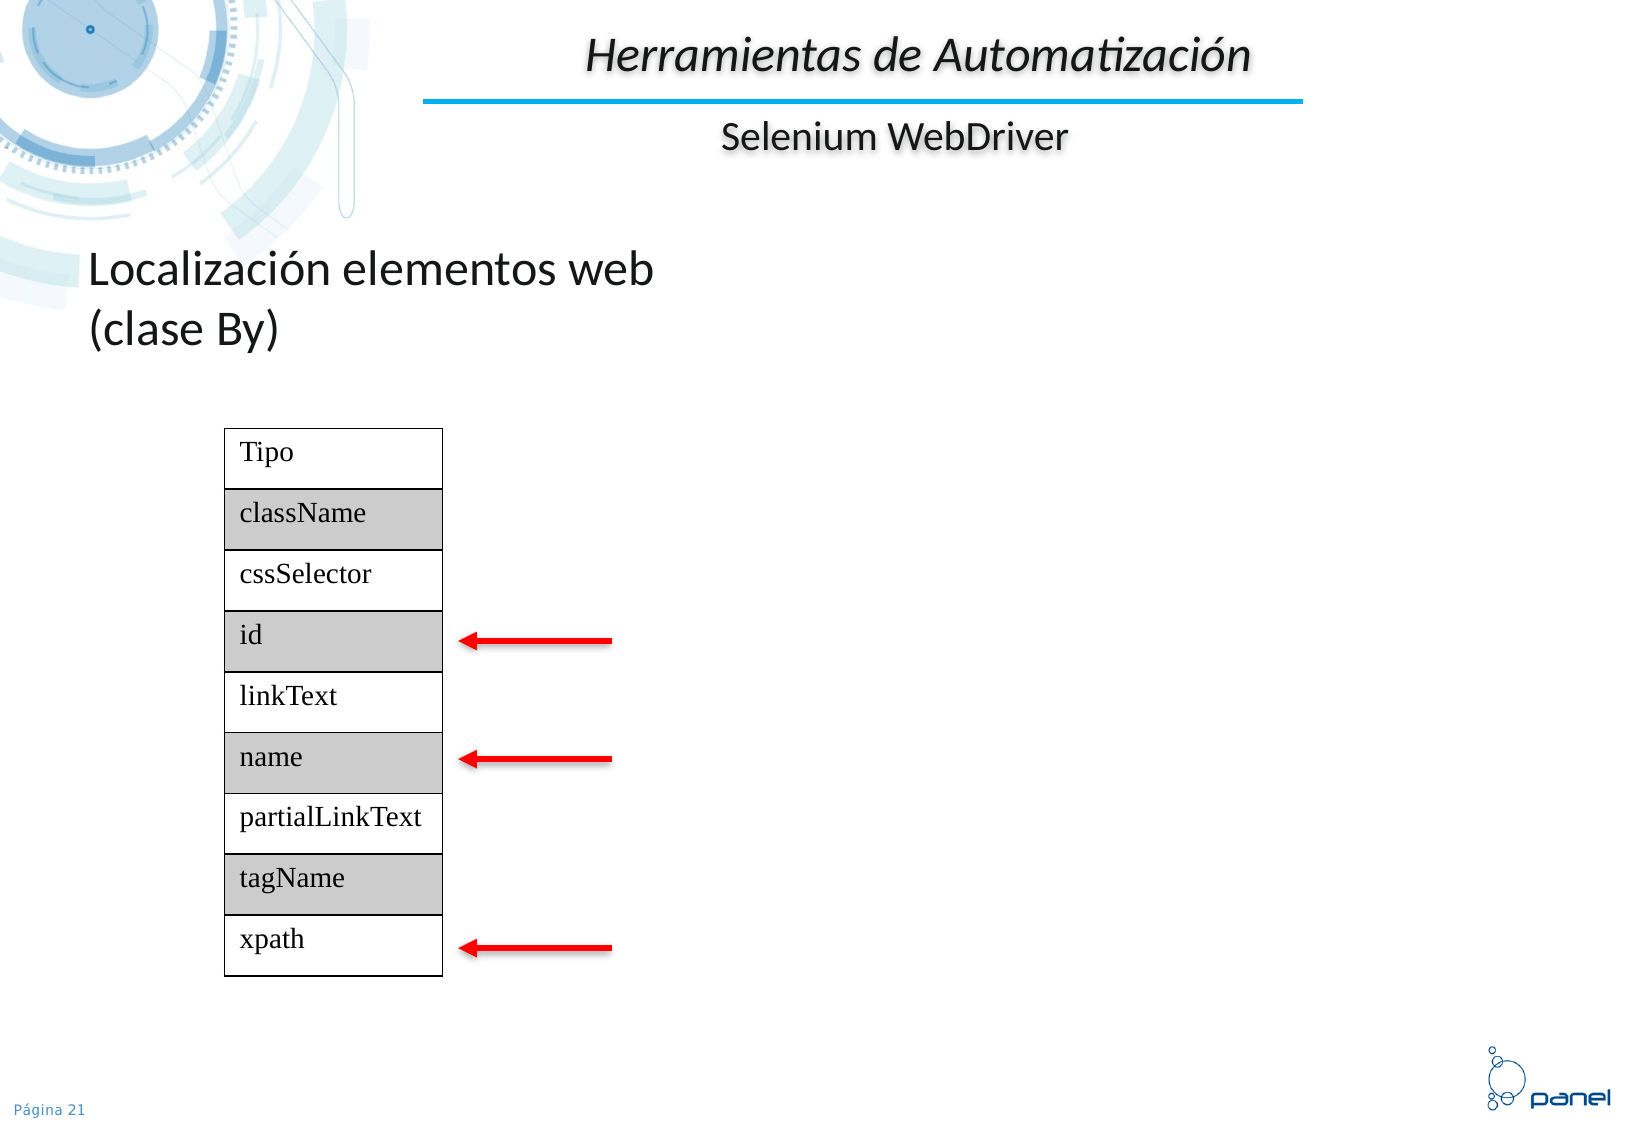

Herramientas de Automatización
Selenium WebDriver
Localización elementos web (clase By)
| Tipo |
| --- |
| className |
| cssSelector |
| id |
| linkText |
| name |
| partialLinkText |
| tagName |
| xpath |
Página 21